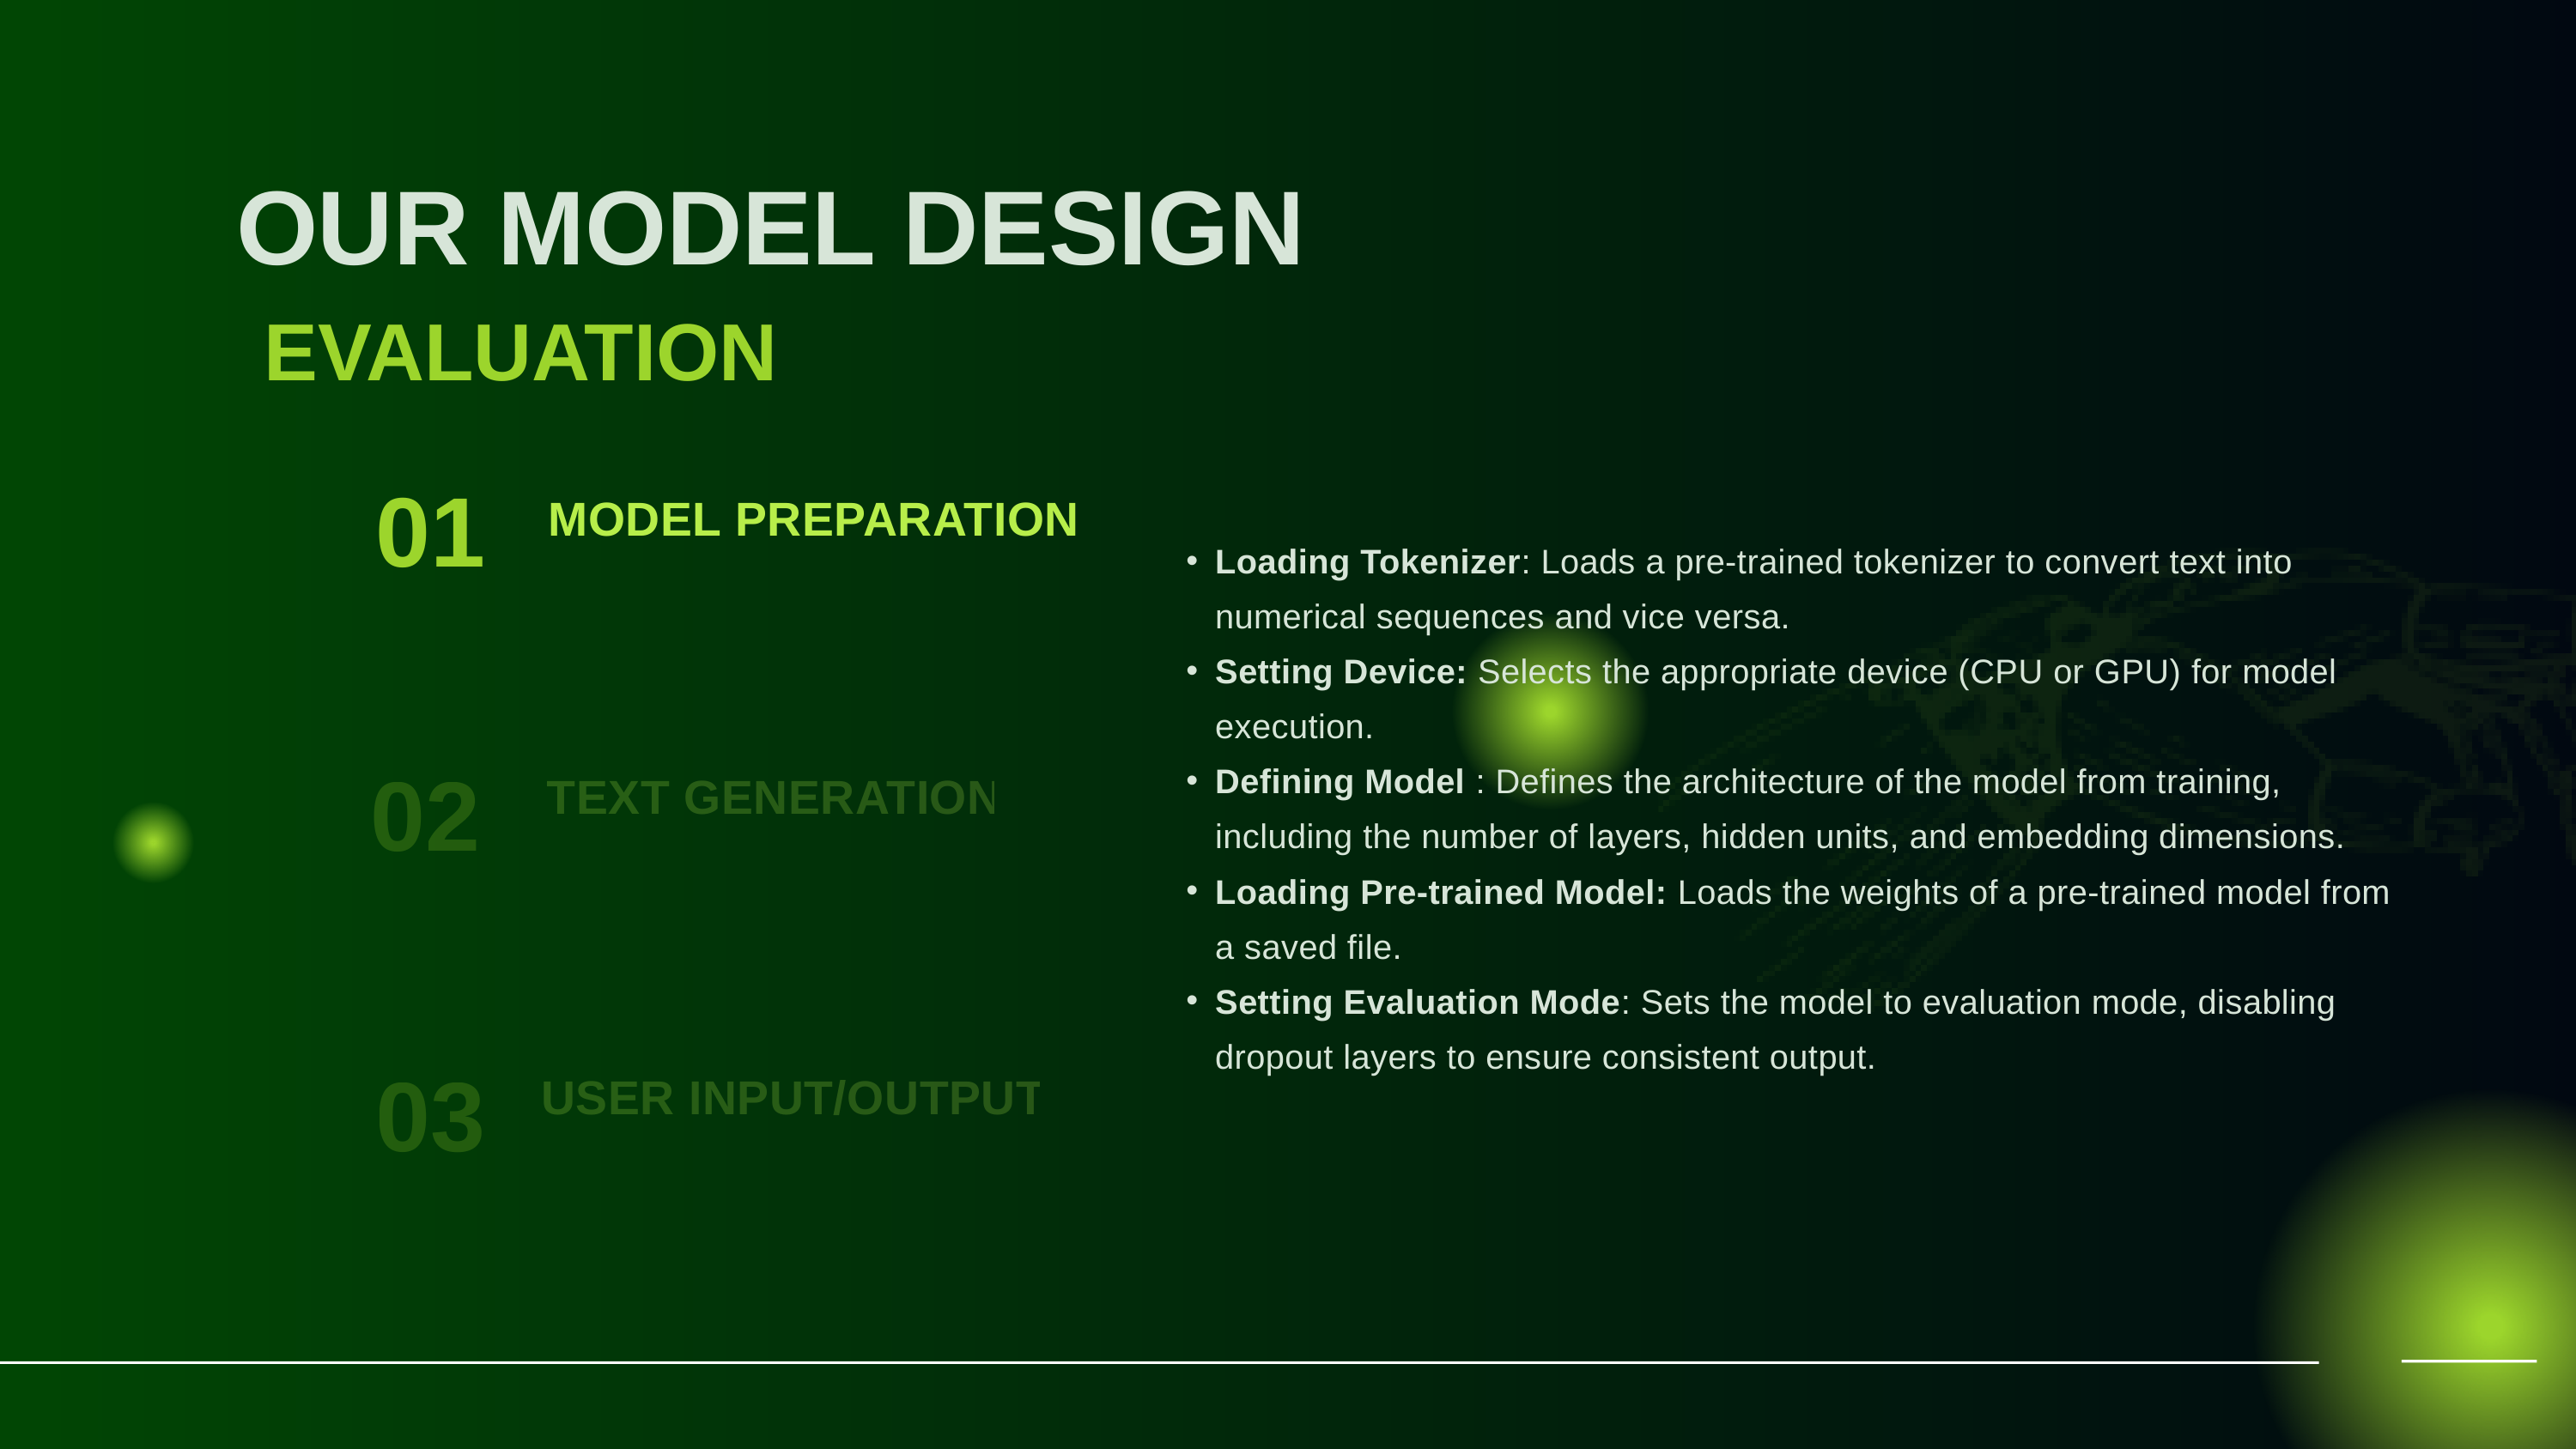

OUR MODEL DESIGN
EVALUATION
01

Loading Tokenizer: Loads a pre-trained tokenizer to convert text into numerical sequences and vice versa.
Setting Device: Selects the appropriate device (CPU or GPU) for model execution.
Defining Model : Defines the architecture of the model from training, including the number of layers, hidden units, and embedding dimensions.
Loading Pre-trained Model: Loads the weights of a pre-trained model from a saved file.
Setting Evaluation Mode: Sets the model to evaluation mode, disabling dropout layers to ensure consistent output.

MODEL PREPARATION

02
TEXT GENERATION

03
USER INPUT/OUTPUT